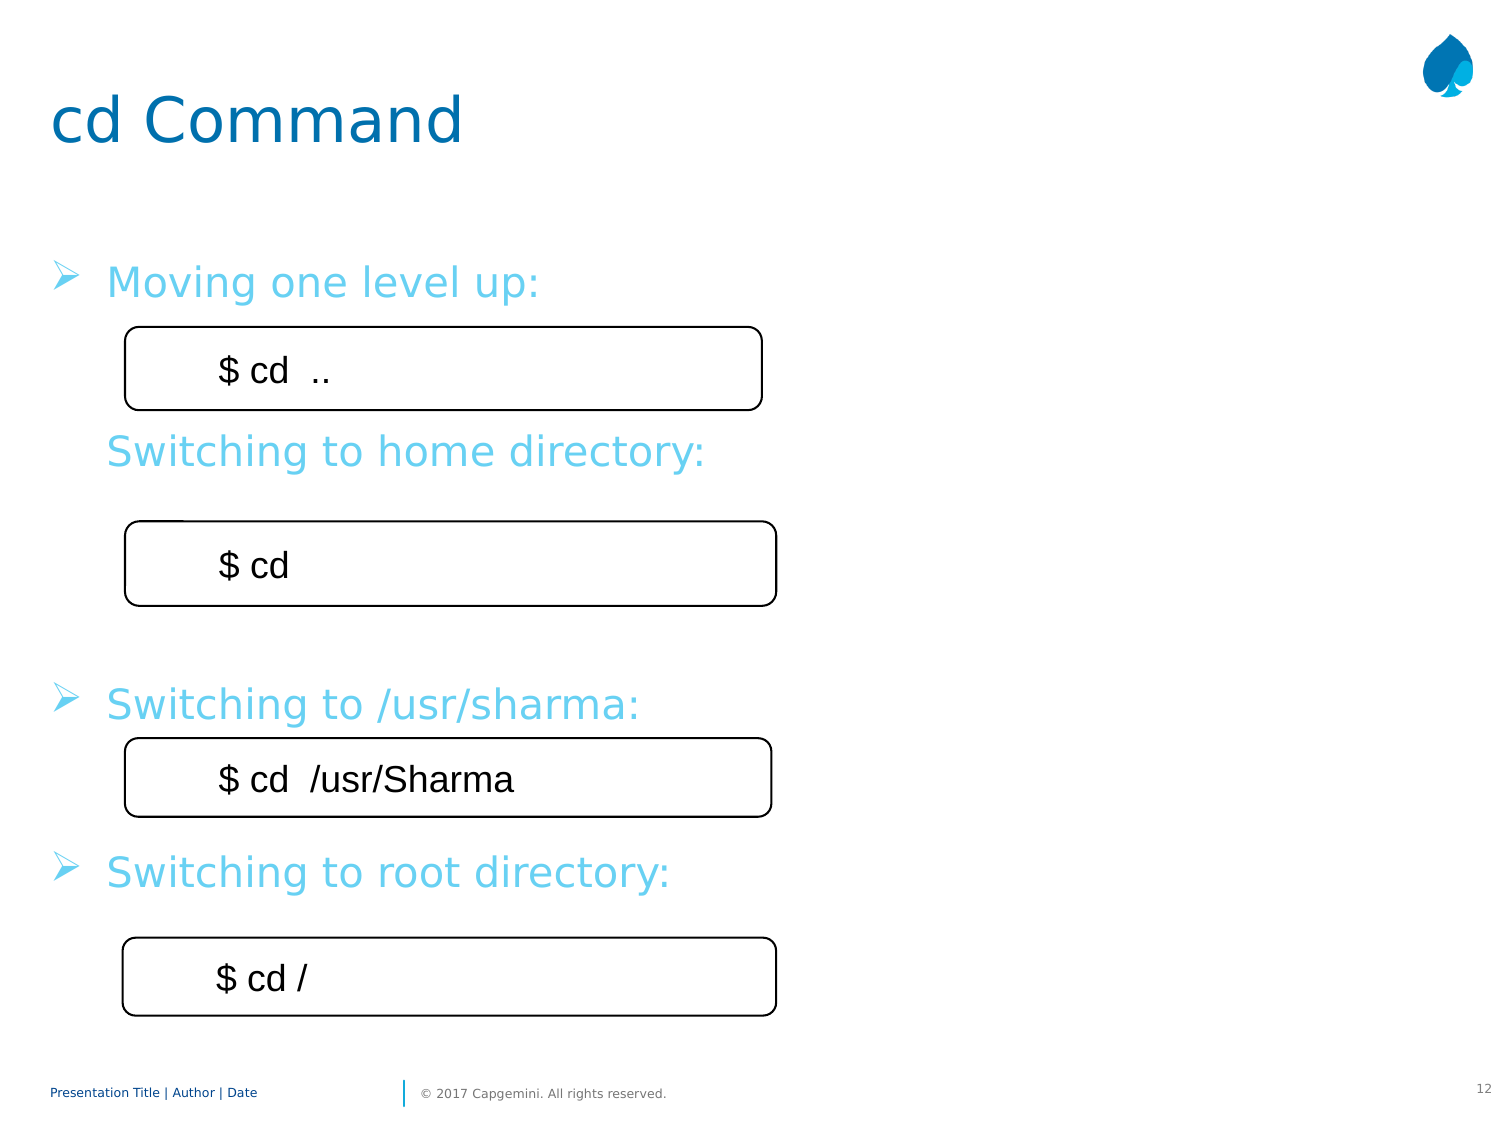

# cd Command
Moving one level up:

	Switching to home directory:

Switching to /usr/sharma:

Switching to root directory:

$ cd  ..
$ cd
$ cd  /usr/Sharma
$ cd /